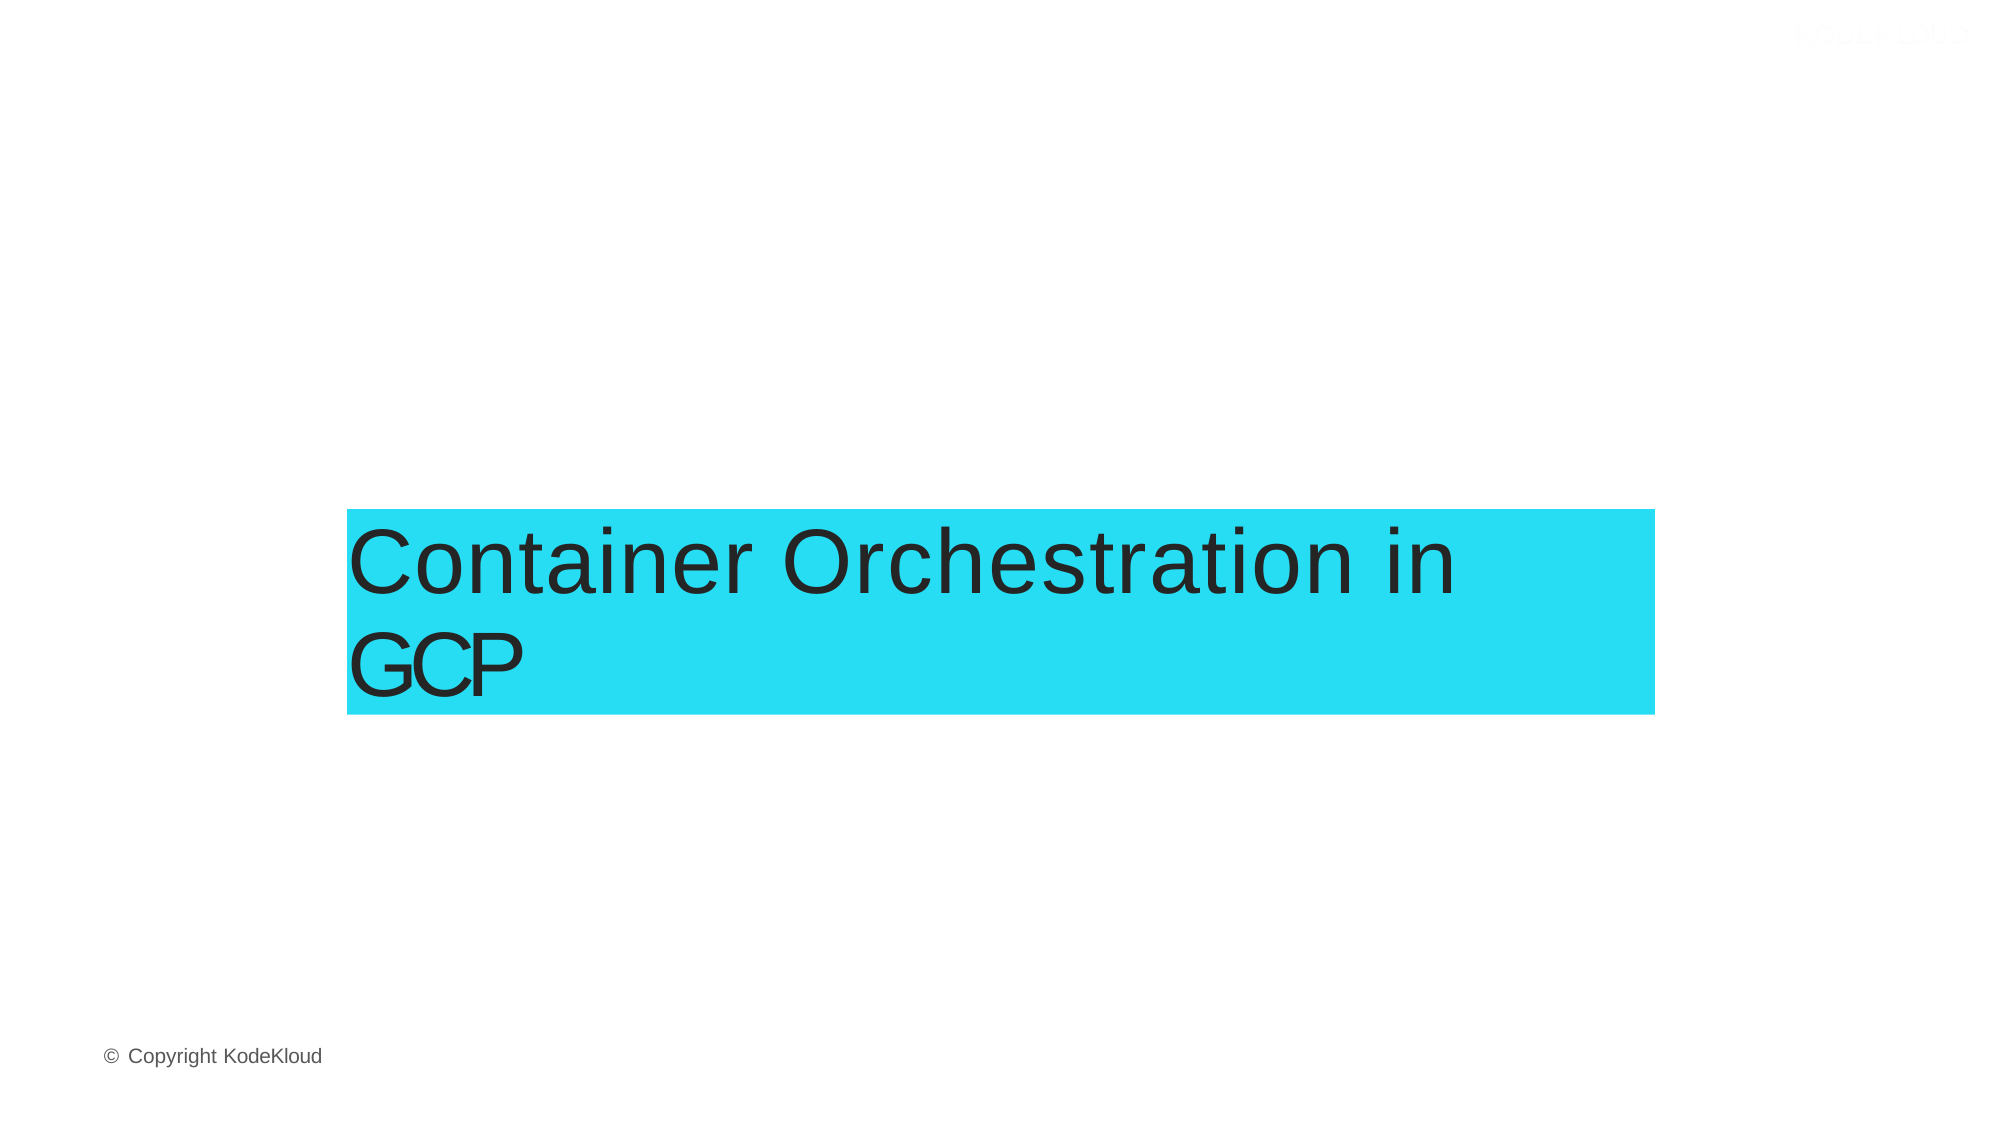

# Container Orchestration in GCP
© Copyright KodeKloud